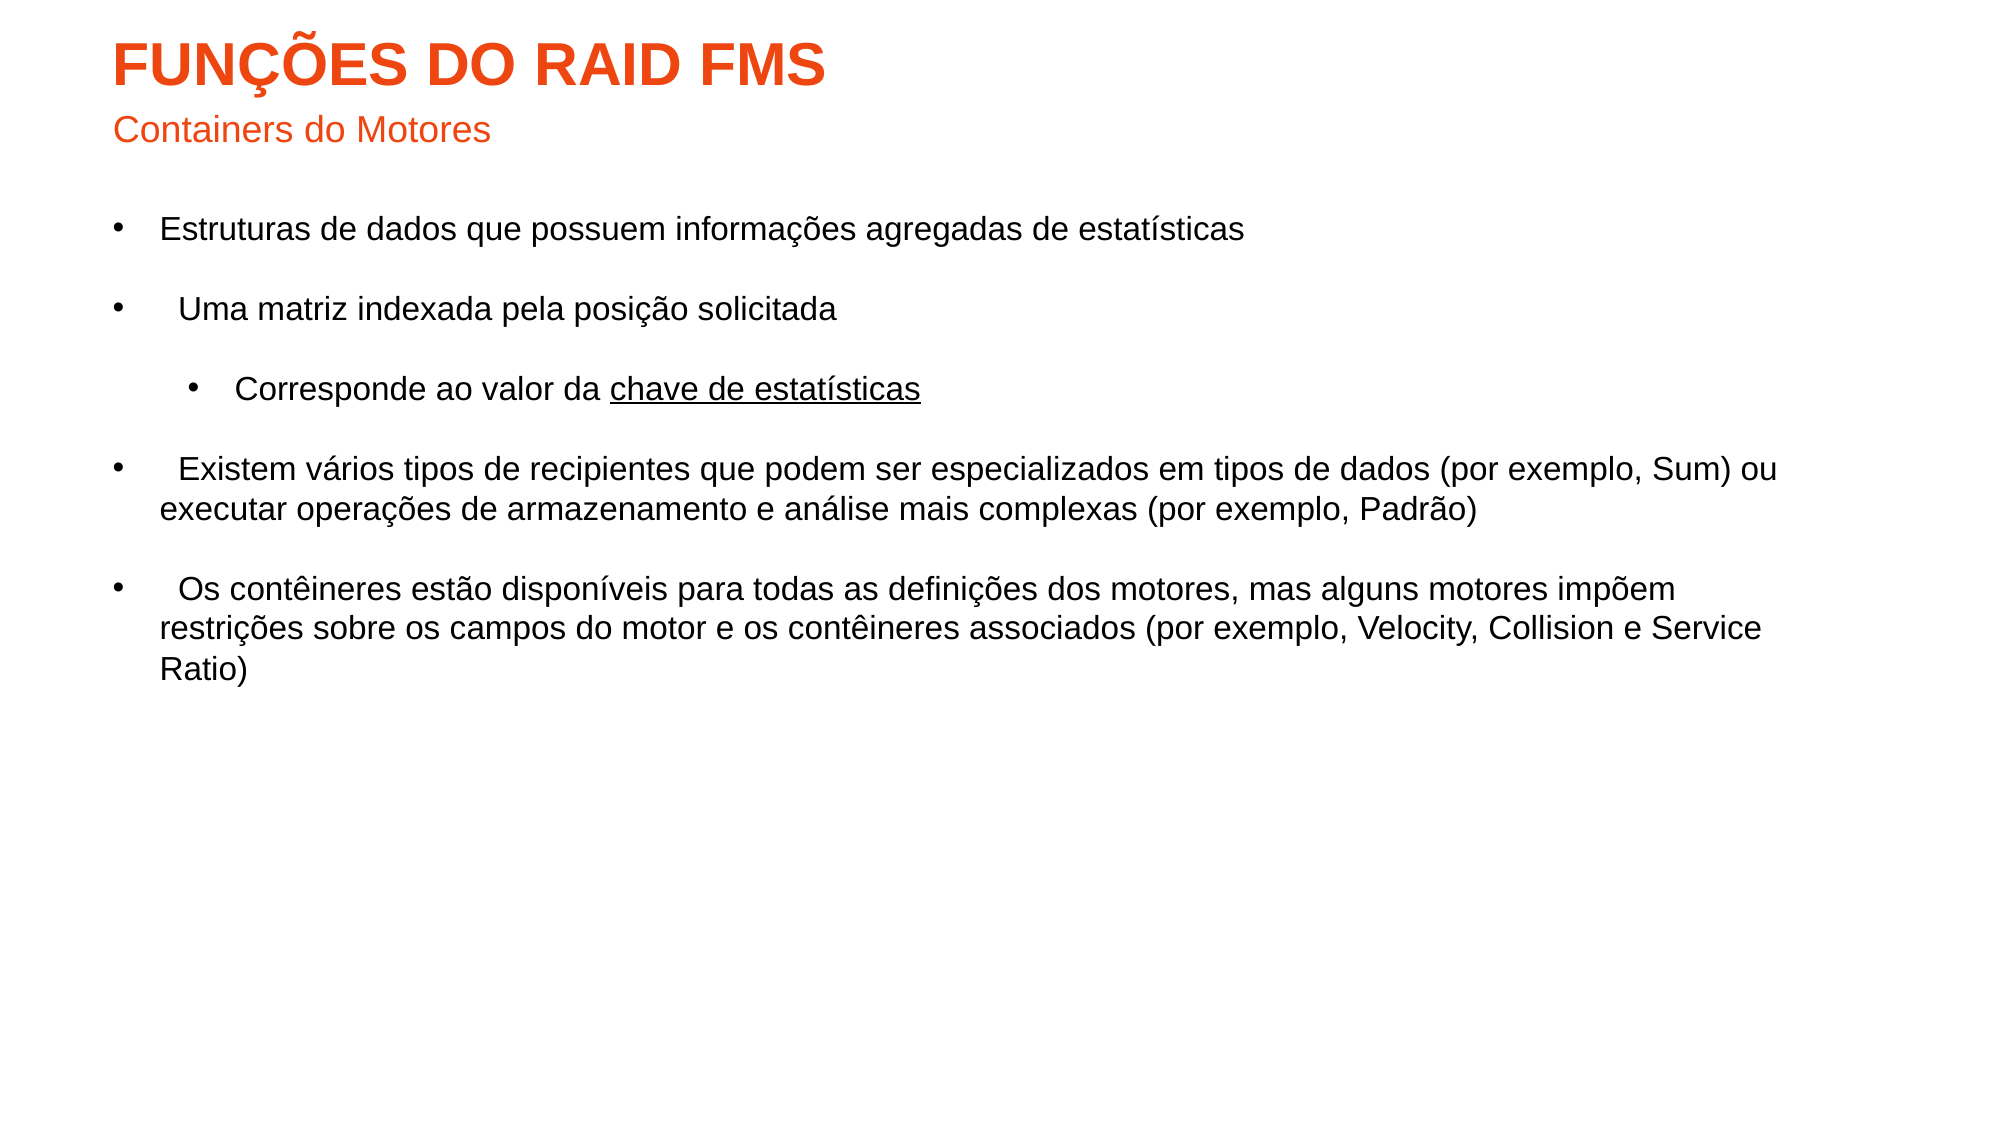

# Funções do raId fms
Containers do Motores
Estruturas de dados que possuem informações agregadas de estatísticas

  Uma matriz indexada pela posição solicitada

Corresponde ao valor da chave de estatísticas

  Existem vários tipos de recipientes que podem ser especializados em tipos de dados (por exemplo, Sum) ou executar operações de armazenamento e análise mais complexas (por exemplo, Padrão)

  Os contêineres estão disponíveis para todas as definições dos motores, mas alguns motores impõem restrições sobre os campos do motor e os contêineres associados (por exemplo, Velocity, Collision e Service Ratio)